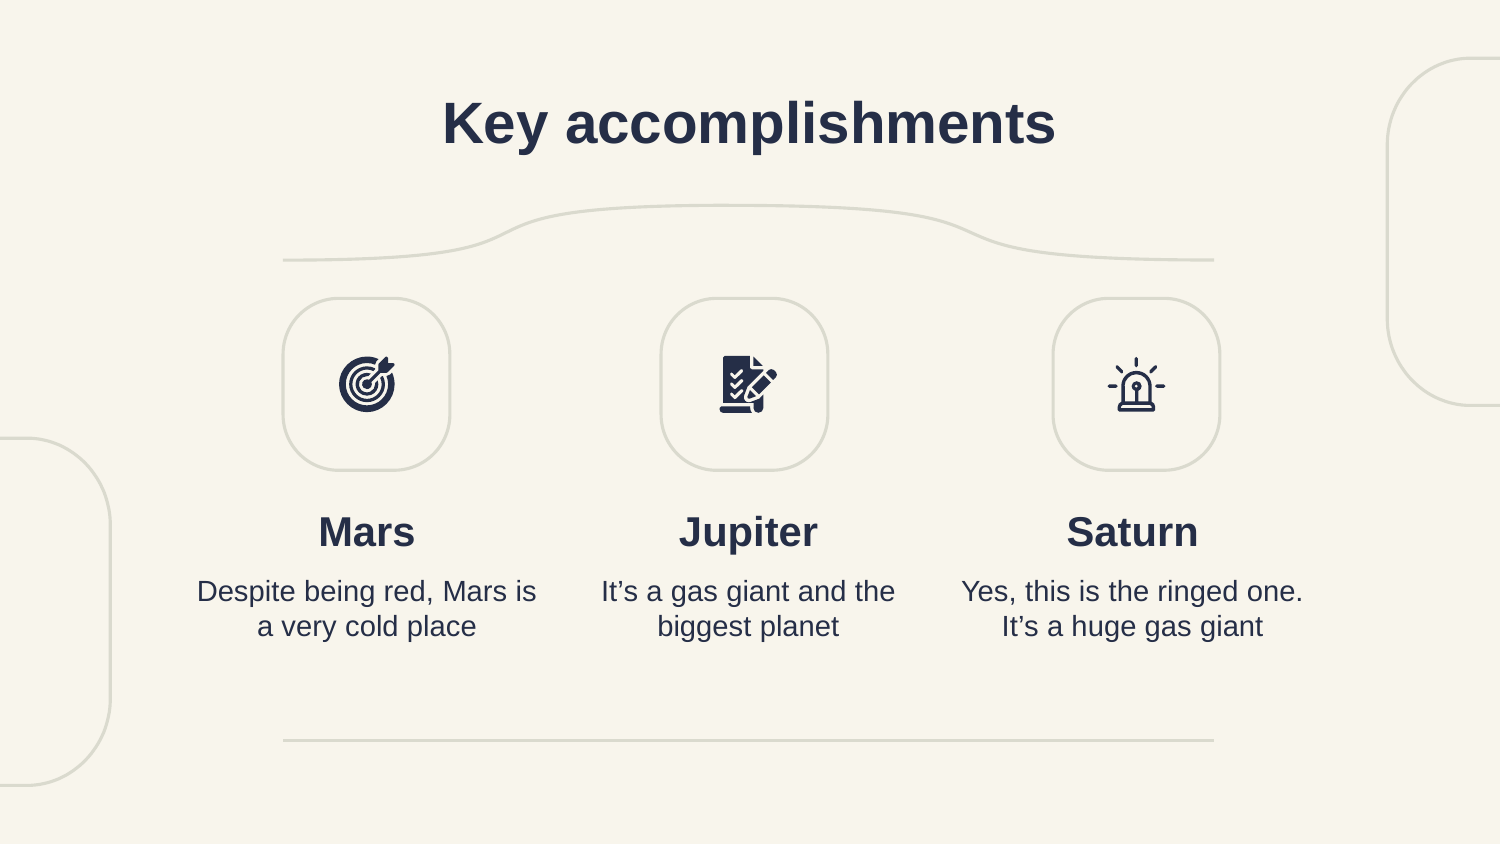

# Key accomplishments

Mars
Jupiter
Saturn
Despite being red, Mars is a very cold place
It’s a gas giant and the biggest planet
Yes, this is the ringed one. It’s a huge gas giant